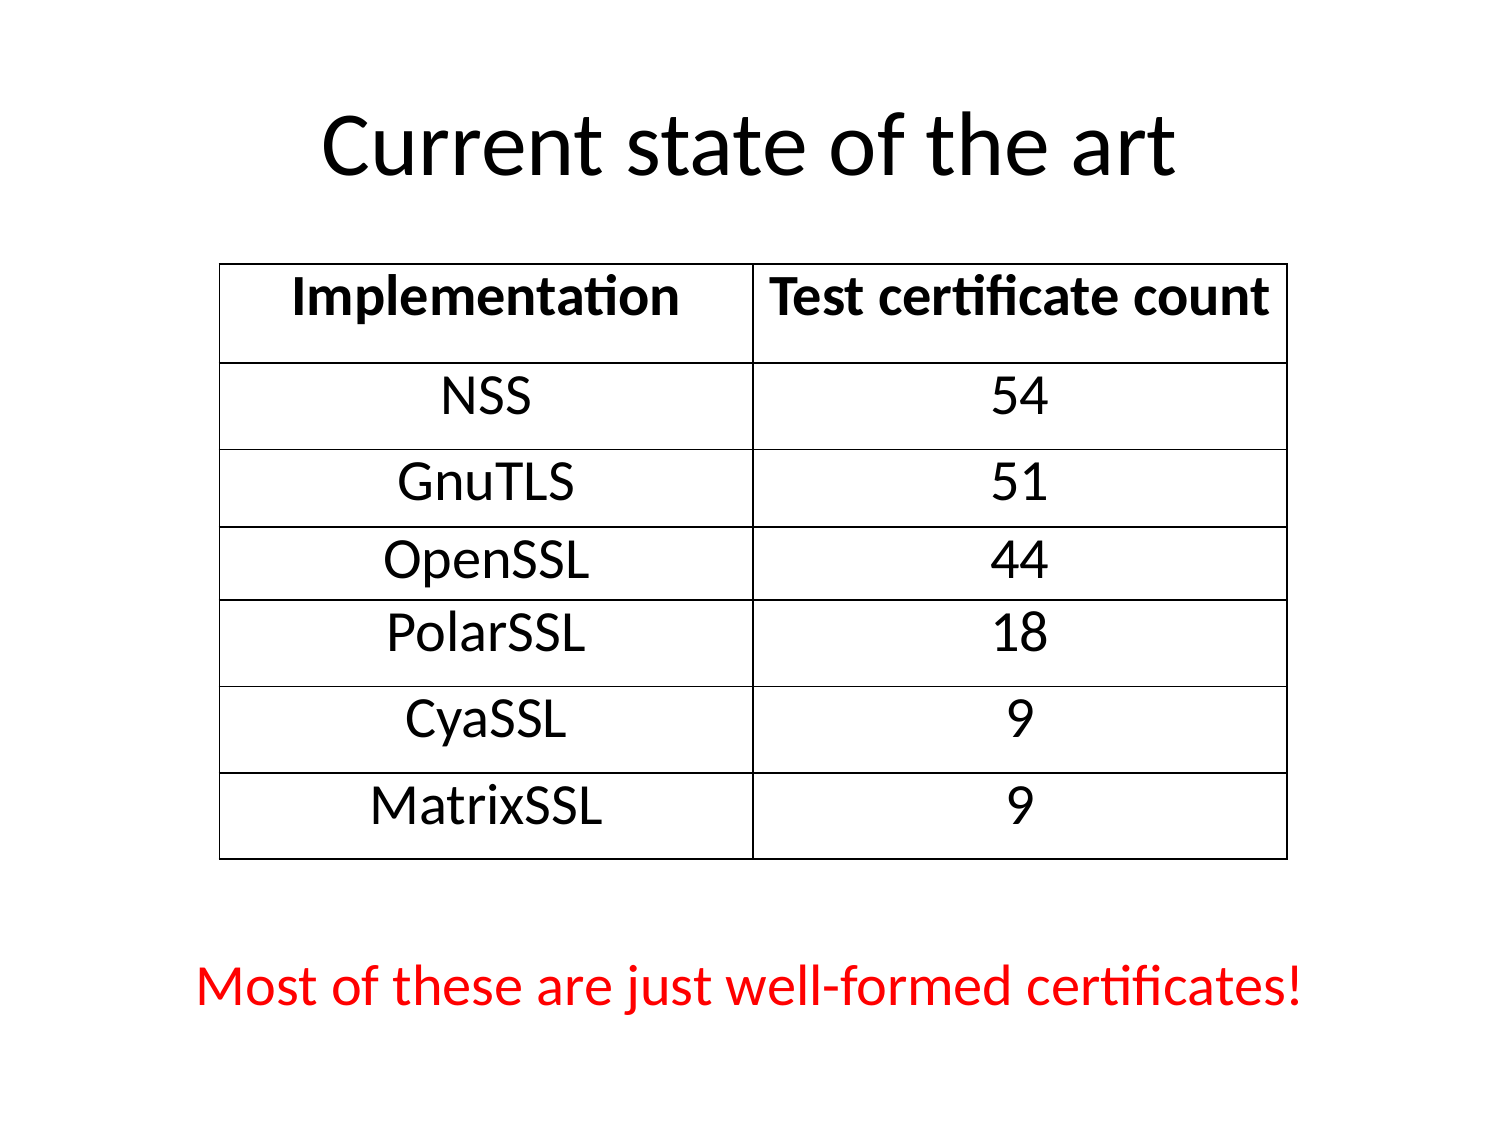

# Current state of the art
| Implementation | Test certificate count |
| --- | --- |
| NSS | 54 |
| GnuTLS | 51 |
| OpenSSL | 44 |
| PolarSSL | 18 |
| CyaSSL | 9 |
| MatrixSSL | 9 |
Most of these are just well-formed certificates!